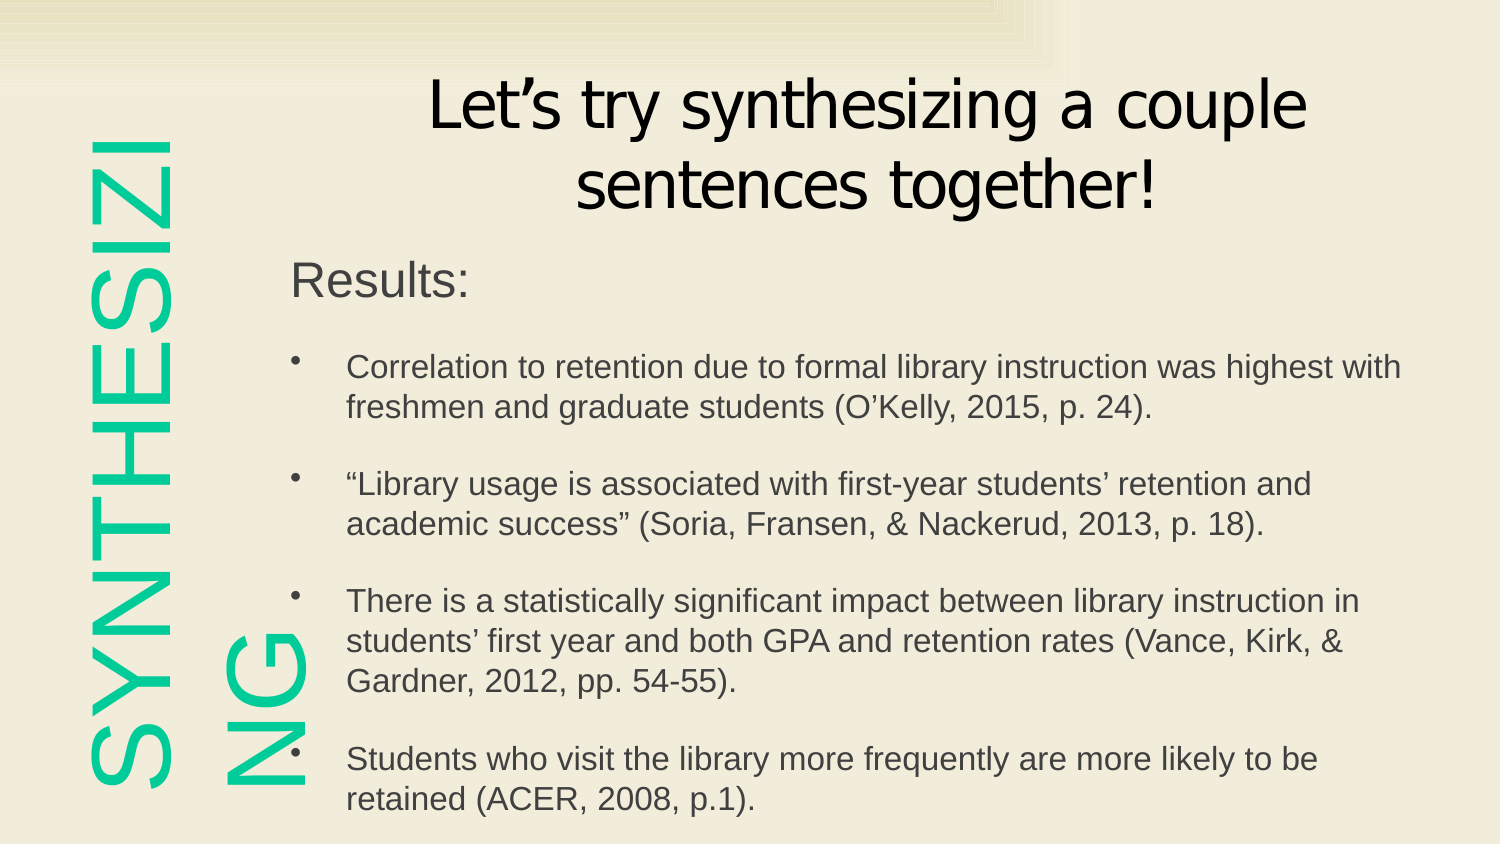

SYNTHESIZING
# Let’s try synthesizing a couple sentences together!
Results:
Correlation to retention due to formal library instruction was highest with freshmen and graduate students (O’Kelly, 2015, p. 24).
“Library usage is associated with first-year students’ retention and academic success” (Soria, Fransen, & Nackerud, 2013, p. 18).
There is a statistically significant impact between library instruction in students’ first year and both GPA and retention rates (Vance, Kirk, & Gardner, 2012, pp. 54-55).
Students who visit the library more frequently are more likely to be retained (ACER, 2008, p.1).